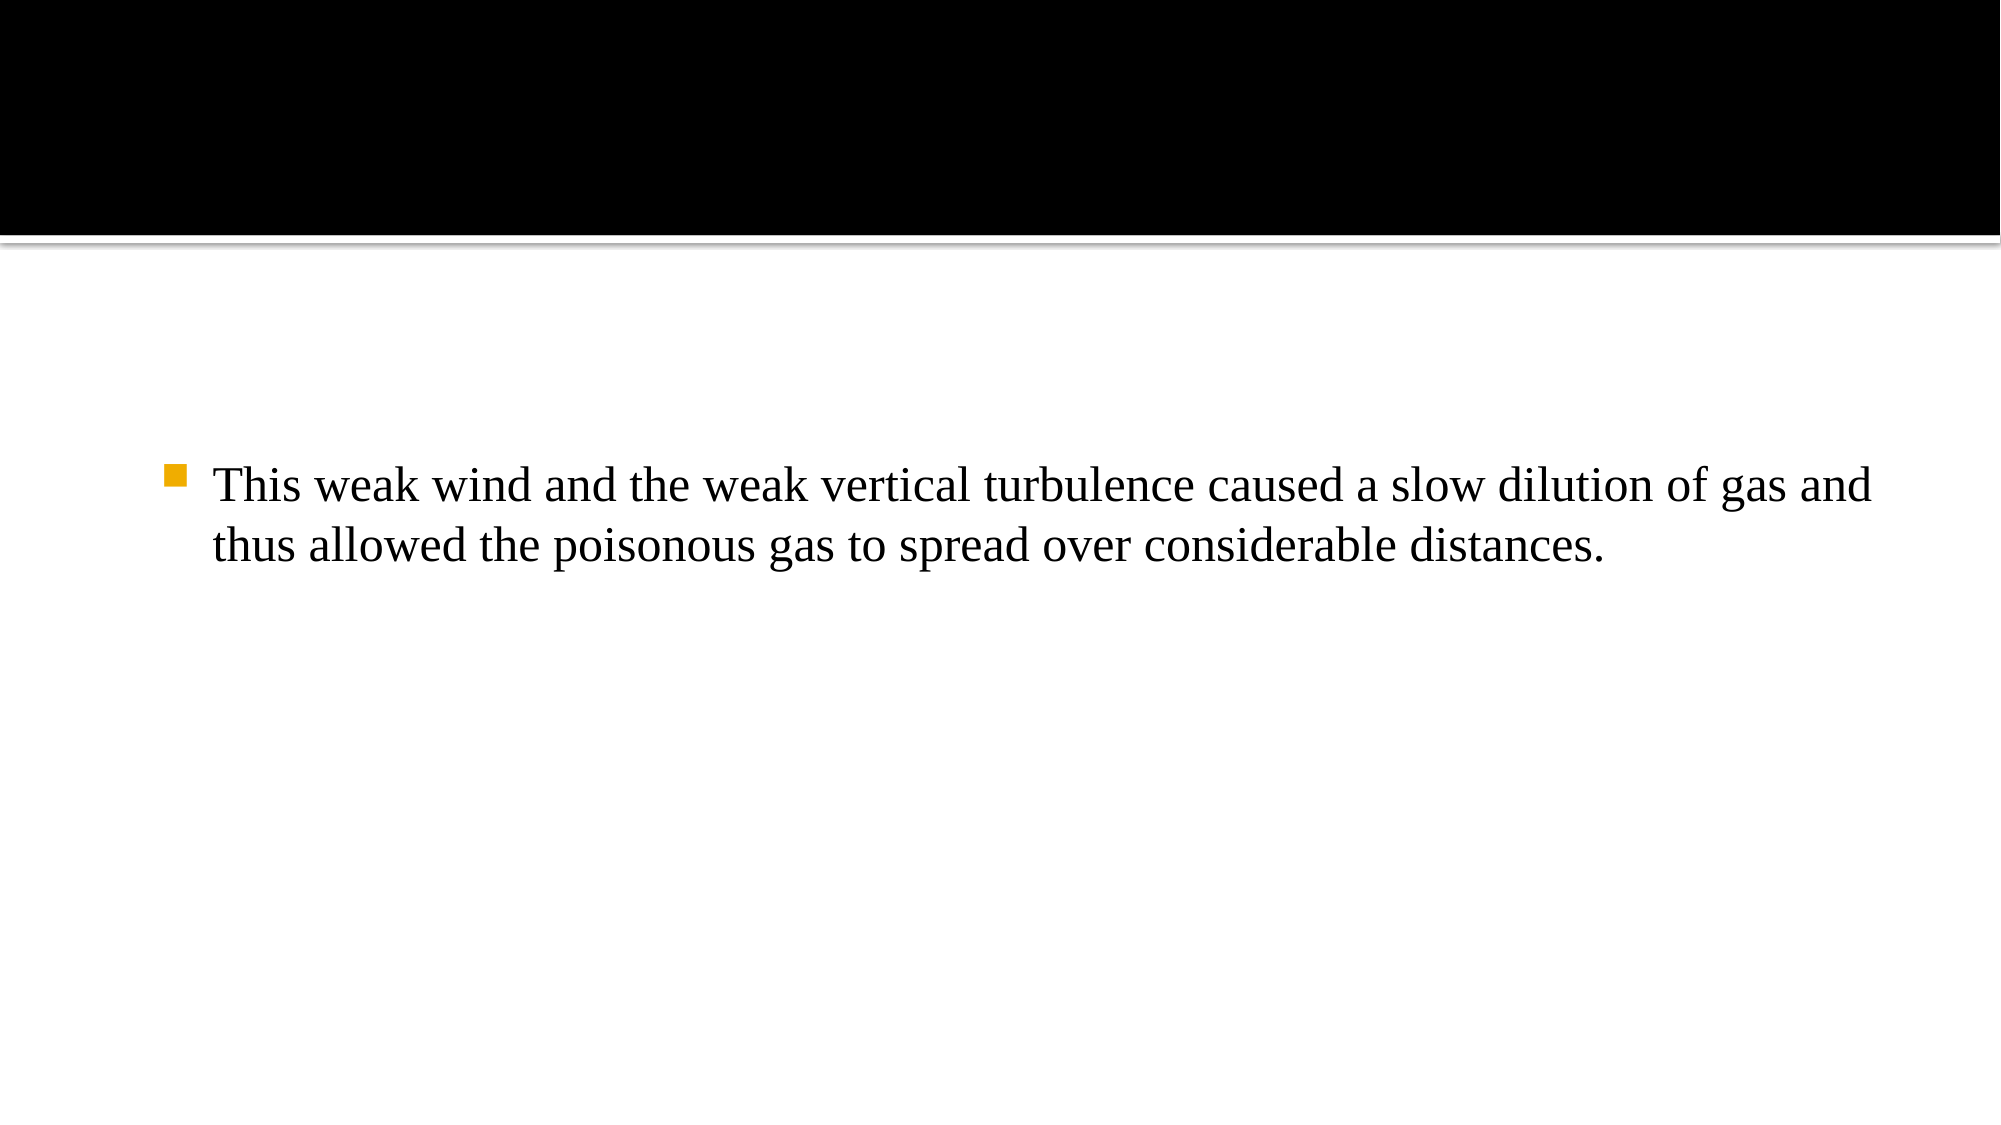

This weak wind and the weak vertical turbulence caused a slow dilution of gas and thus allowed the poisonous gas to spread over considerable distances.